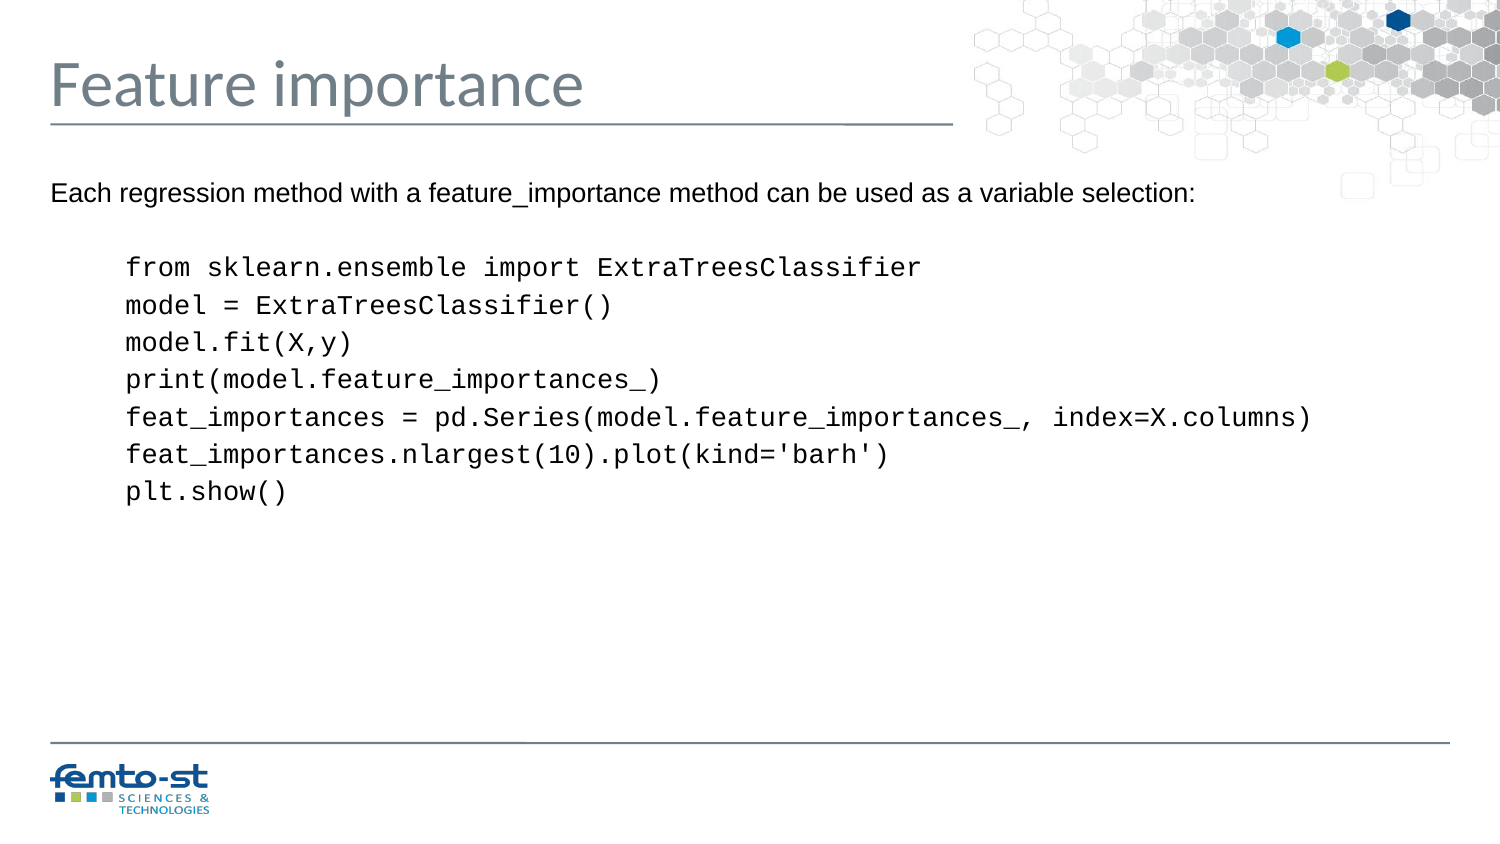

Feature importance

Each regression method with a feature_importance method can be used as a variable selection:

from sklearn.ensemble import ExtraTreesClassifier
model = ExtraTreesClassifier()
model.fit(X,y)
print(model.feature_importances_)
feat_importances = pd.Series(model.feature_importances_, index=X.columns)
feat_importances.nlargest(10).plot(kind='barh')
plt.show()